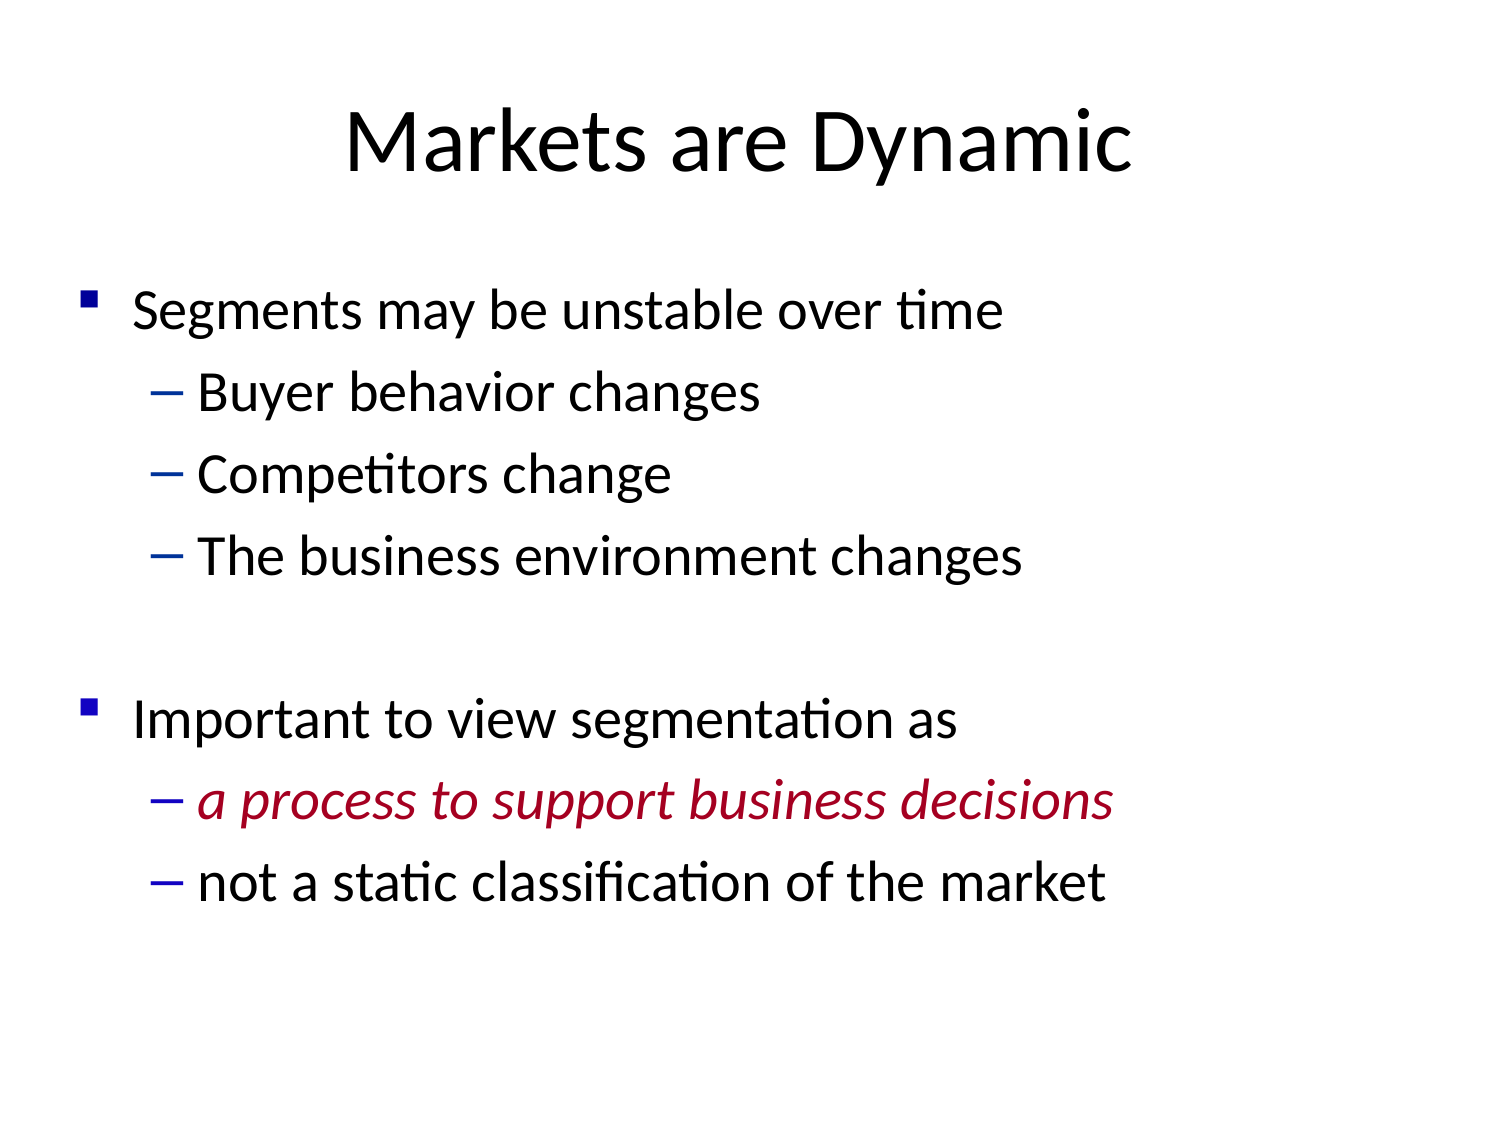

# Markets are Dynamic
Segments may be unstable over time
Buyer behavior changes
Competitors change
The business environment changes

Important to view segmentation as
a process to support business decisions
not a static classification of the market